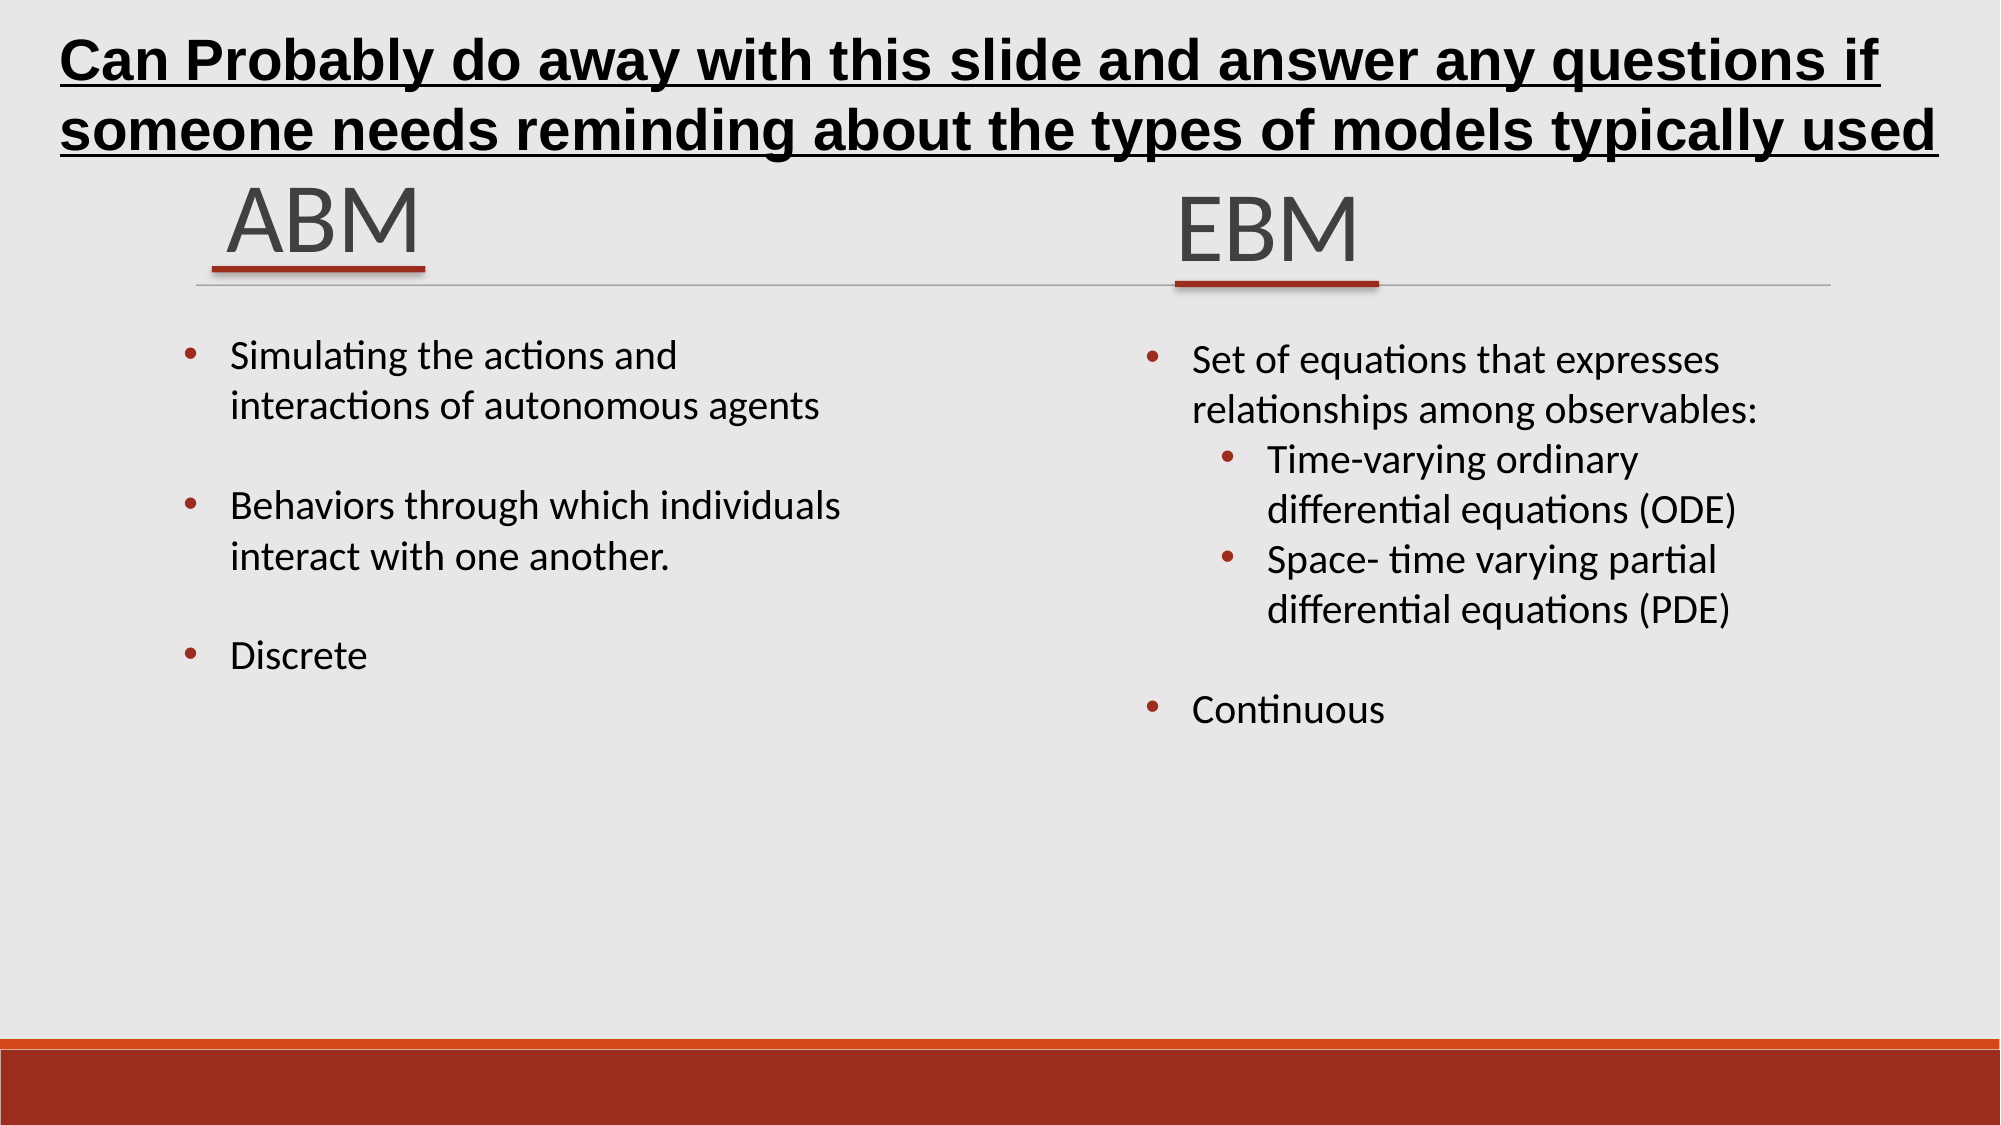

Can Probably do away with this slide and answer any questions if someone needs reminding about the types of models typically used
ABM
EBM

Simulating the actions and interactions of autonomous agents

Behaviors through which individuals interact with one another.

Discrete

Set of equations that expresses relationships among observables:
Time-varying ordinary differential equations (ODE)
Space- time varying partial differential equations (PDE)

Continuous